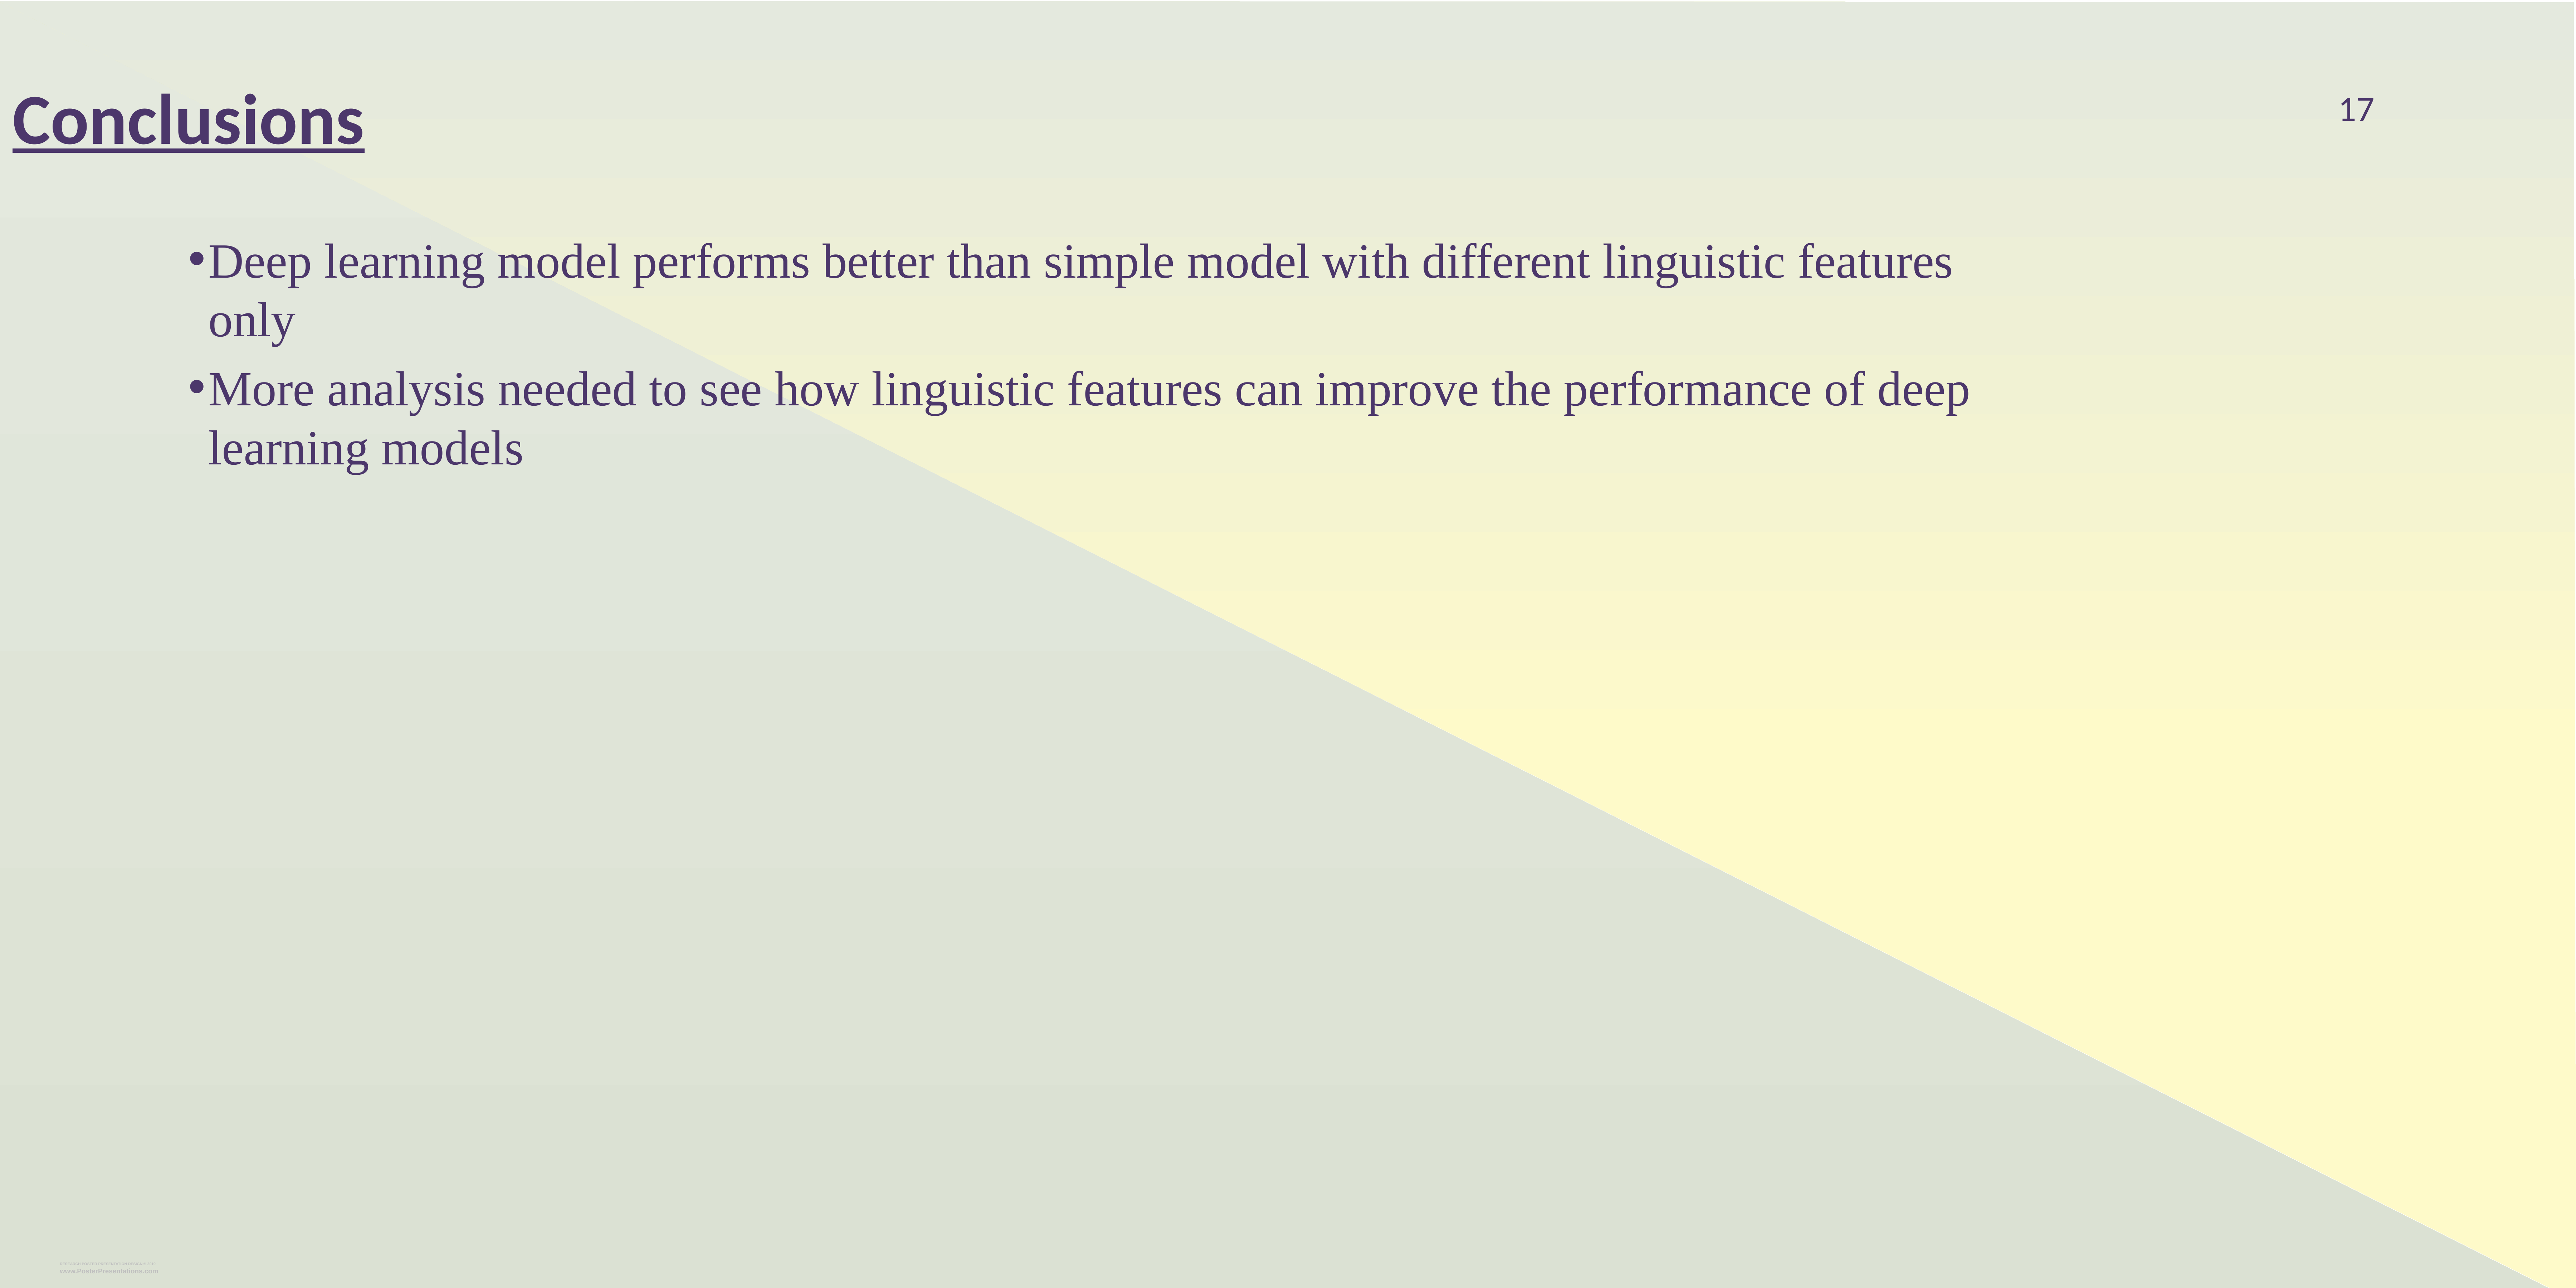

Conclusions
17
Deep learning model performs better than simple model with different linguistic features only
More analysis needed to see how linguistic features can improve the performance of deep learning models